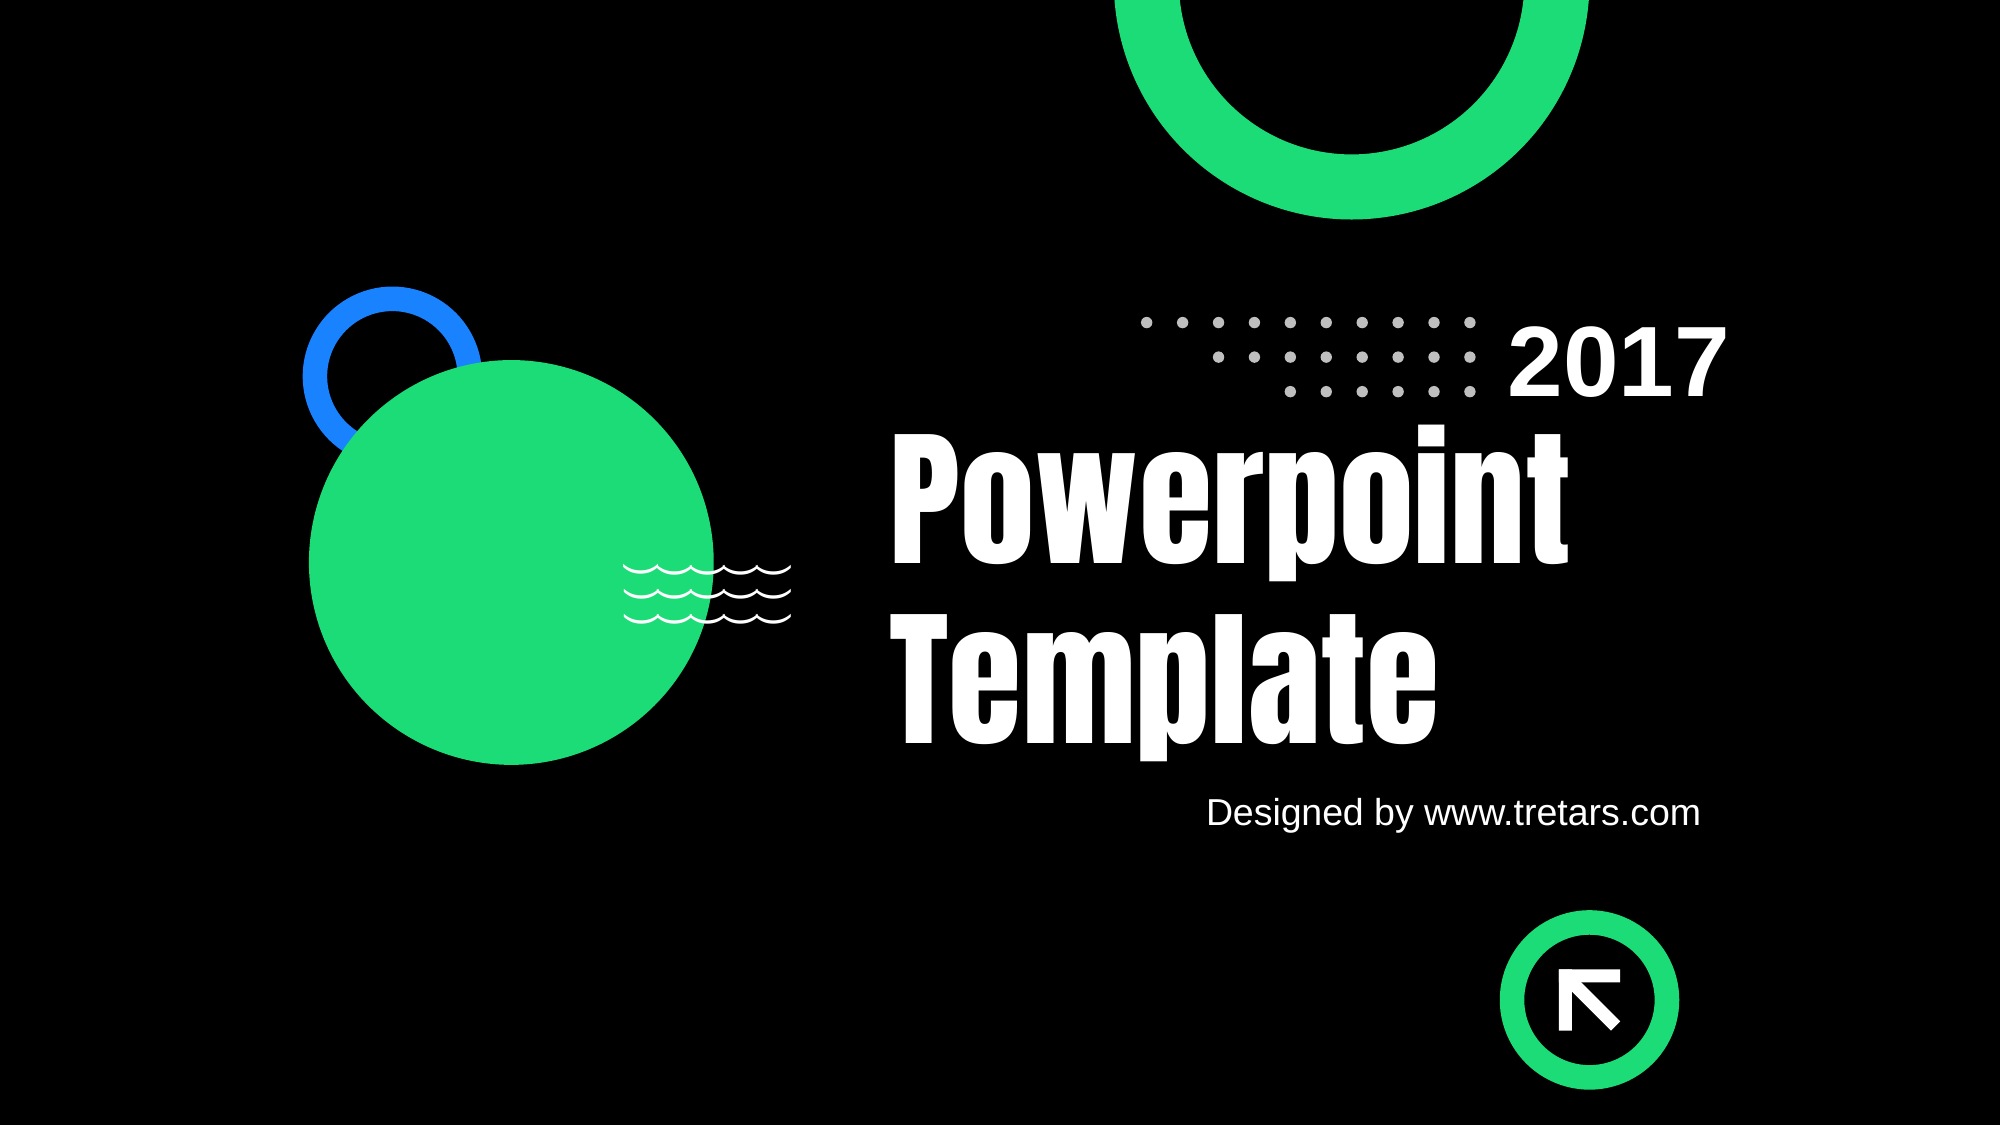

2017

Powerpoint
Template
(
(
(
(
(
(
(
(
(
(
(
(
(
(
(
Designed by www.tretars.com